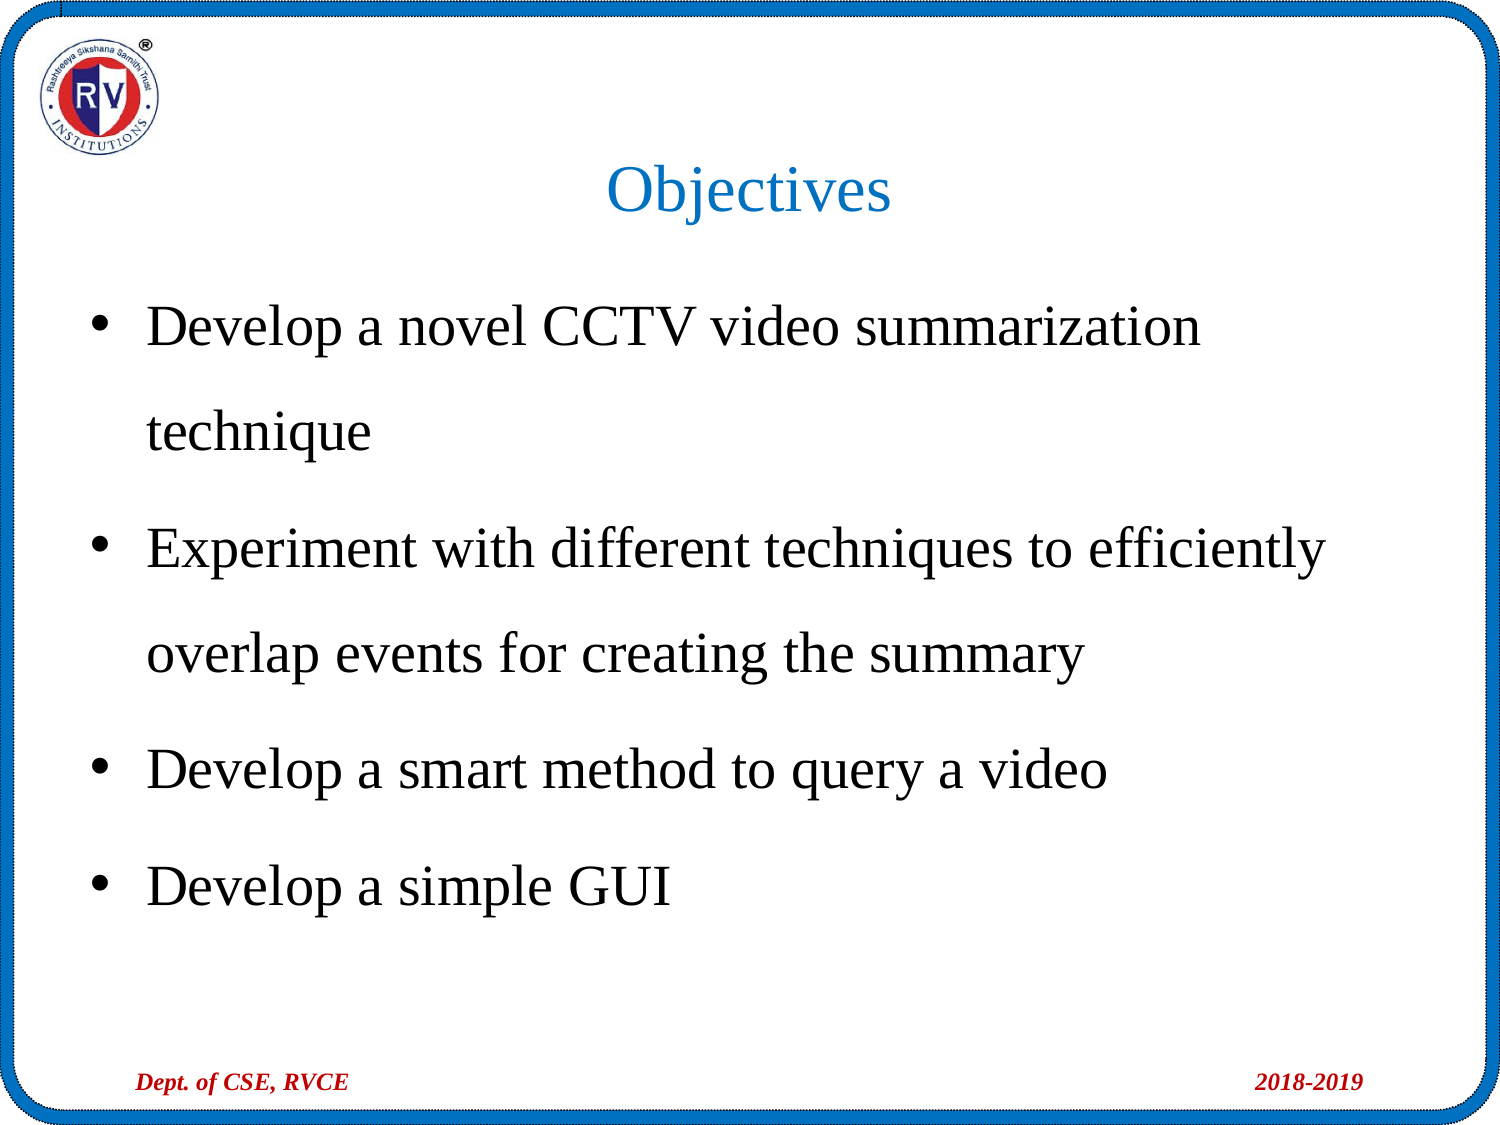

Objectives
Develop a novel CCTV video summarization technique
Experiment with different techniques to efficiently overlap events for creating the summary
Develop a smart method to query a video
Develop a simple GUI